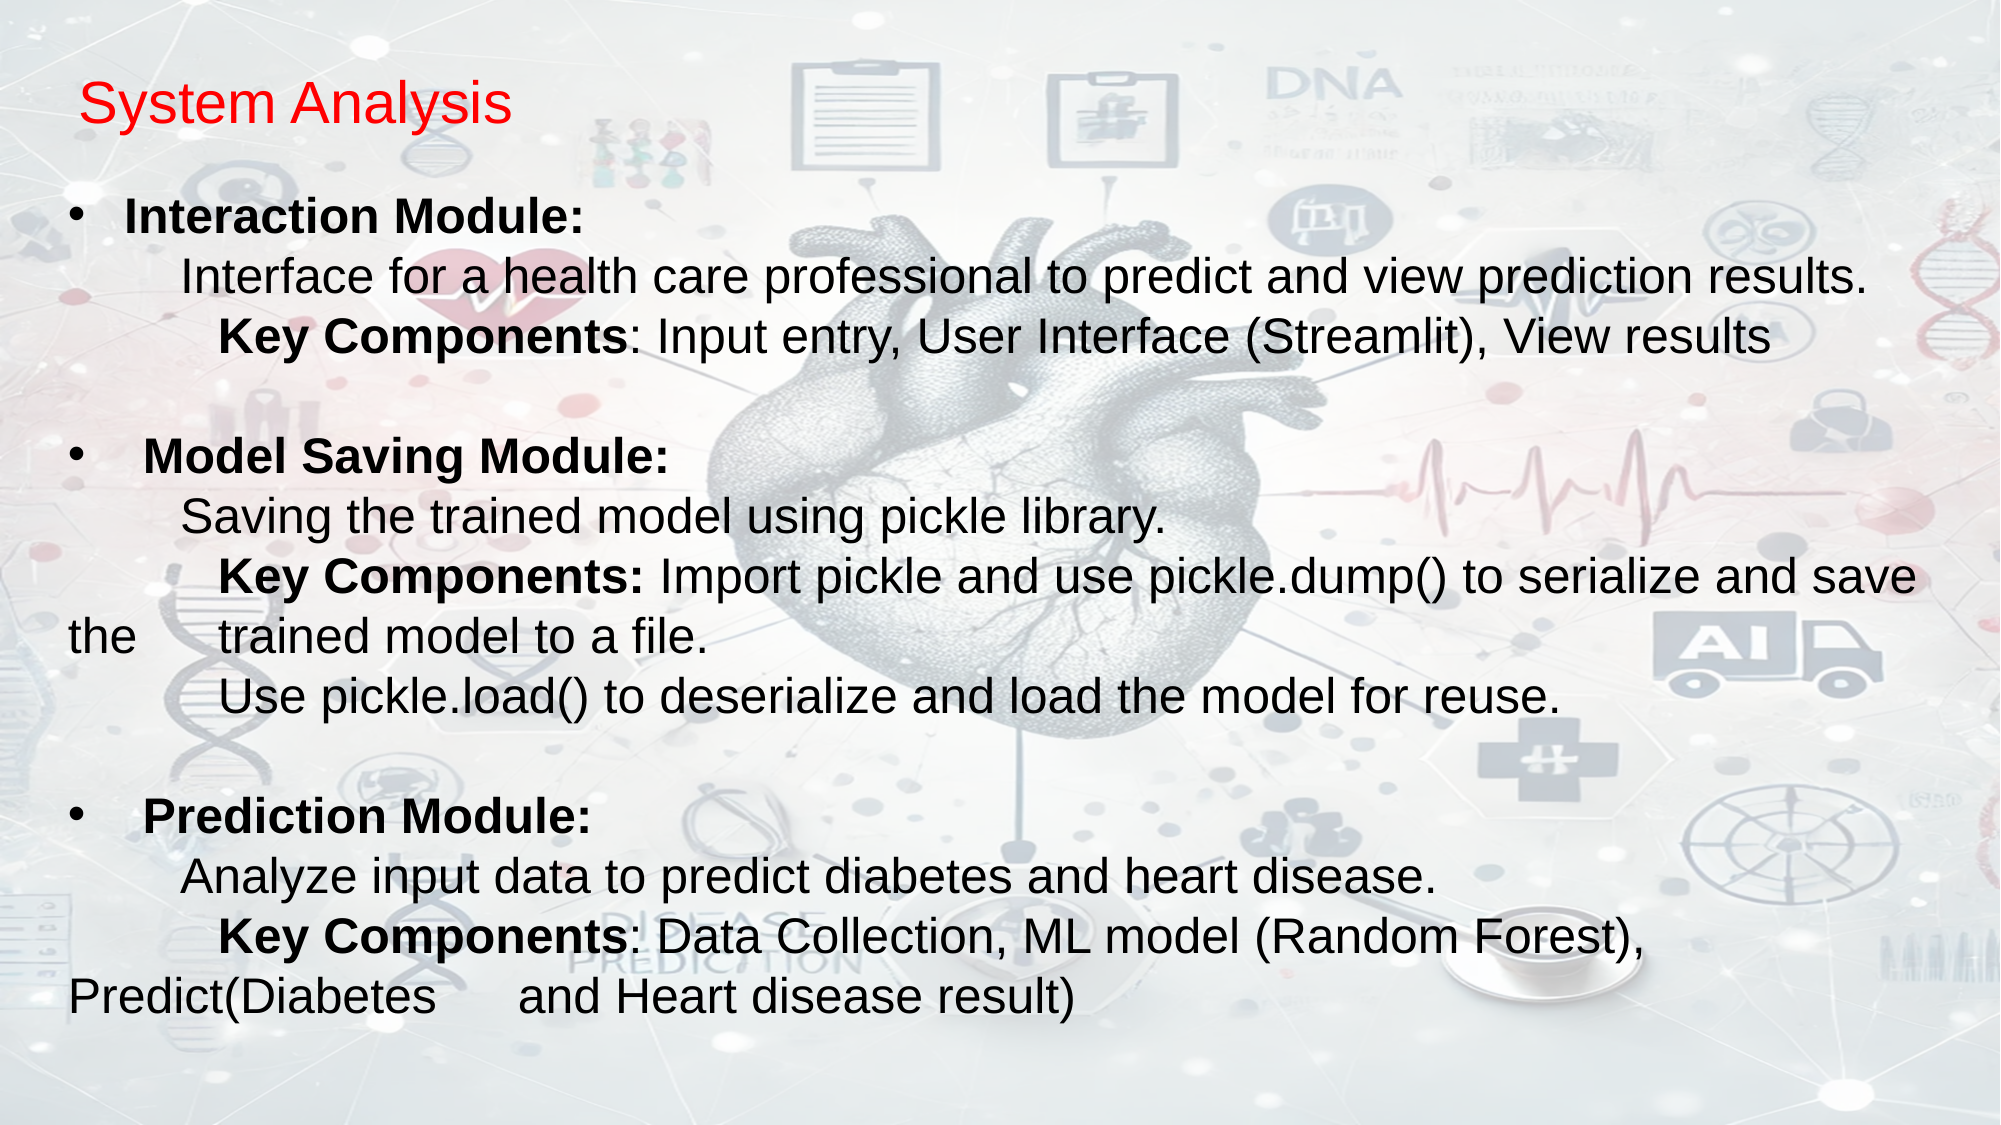

# System Analysis
Interaction Module:
    Interface for a health care professional to predict and view prediction results.
	Key Components: Input entry, User Interface (Streamlit), View results

Model Saving Module:
        Saving the trained model using pickle library.
	Key Components: Import pickle and use pickle.dump() to serialize and save the 	trained model to a file.
	Use pickle.load() to deserialize and load the model for reuse.

  Prediction Module:
        Analyze input data to predict diabetes and heart disease.
	Key Components: Data Collection, ML model (Random Forest), Predict(Diabetes 	and Heart disease result)